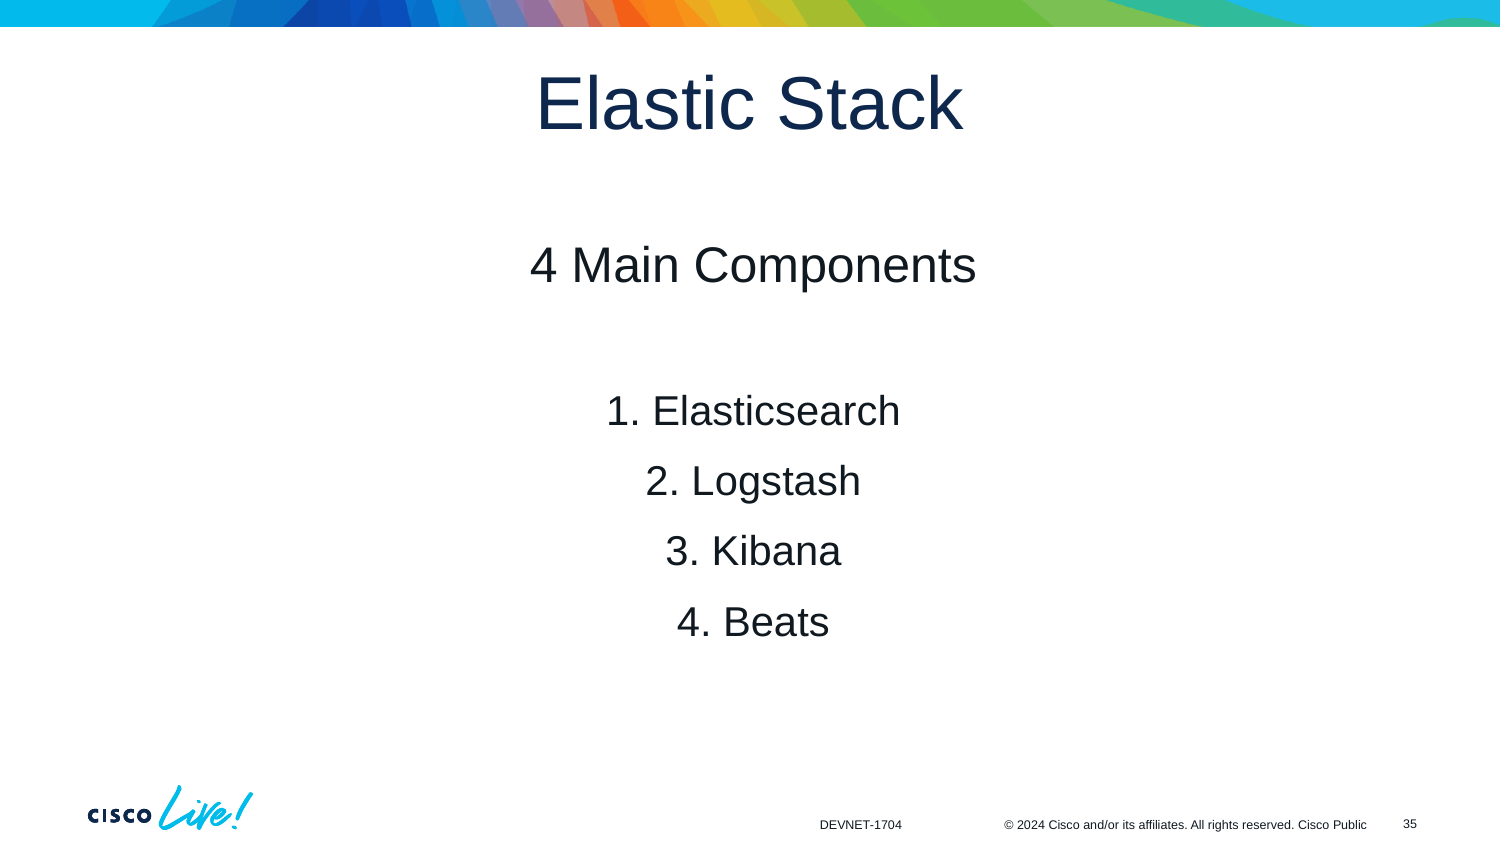

# Elastic Stack

4 Main Components

1. Elasticsearch
2. Logstash
3. Kibana
4. Beats

35
DEVNET-1704